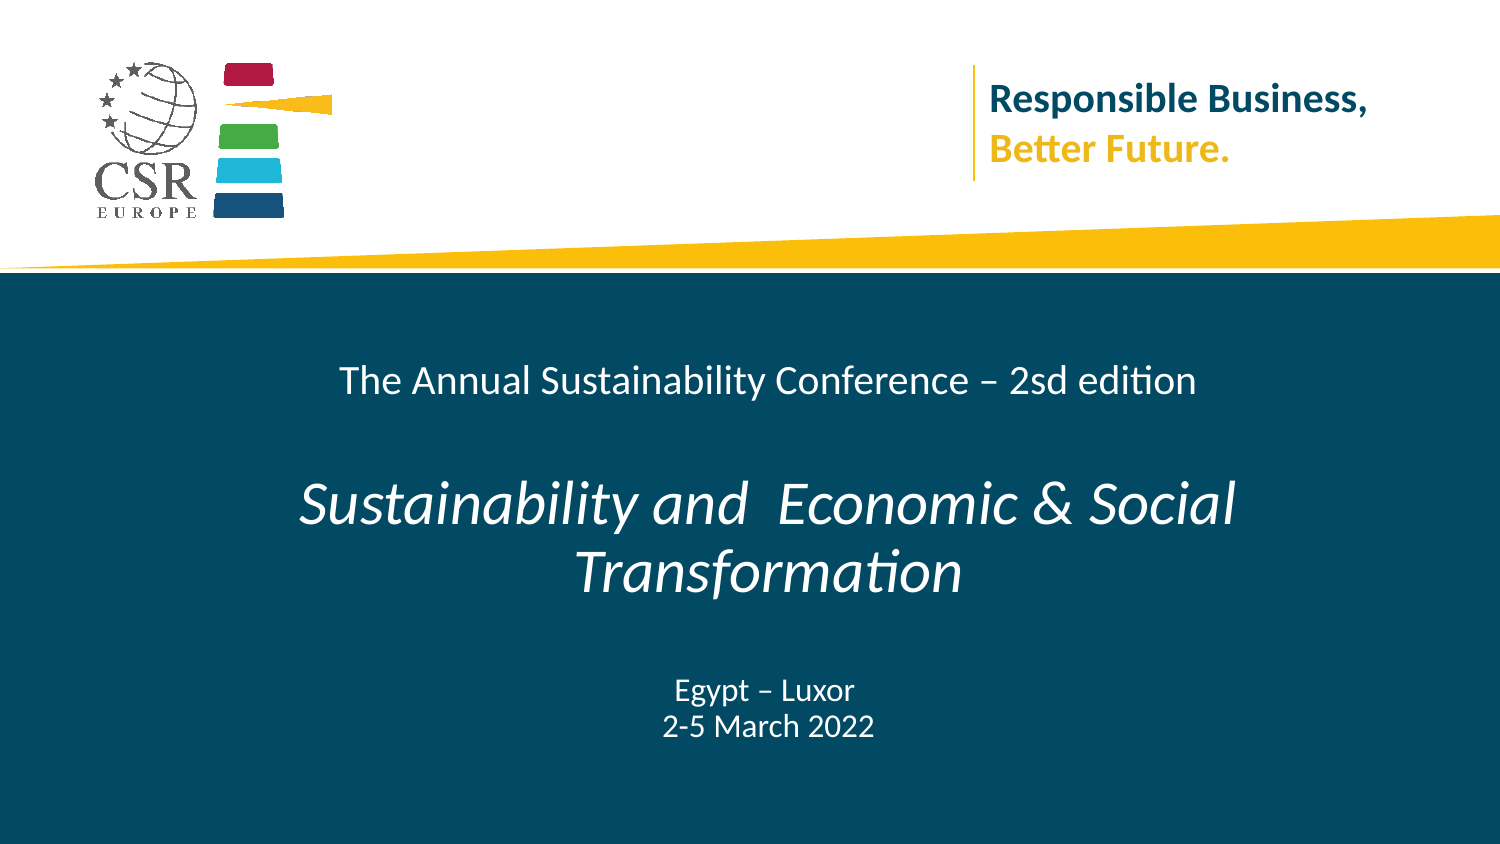

# The Annual Sustainability Conference – 2sd edition Sustainability and  Economic & Social Transformation Egypt – Luxor 2-5 March 2022